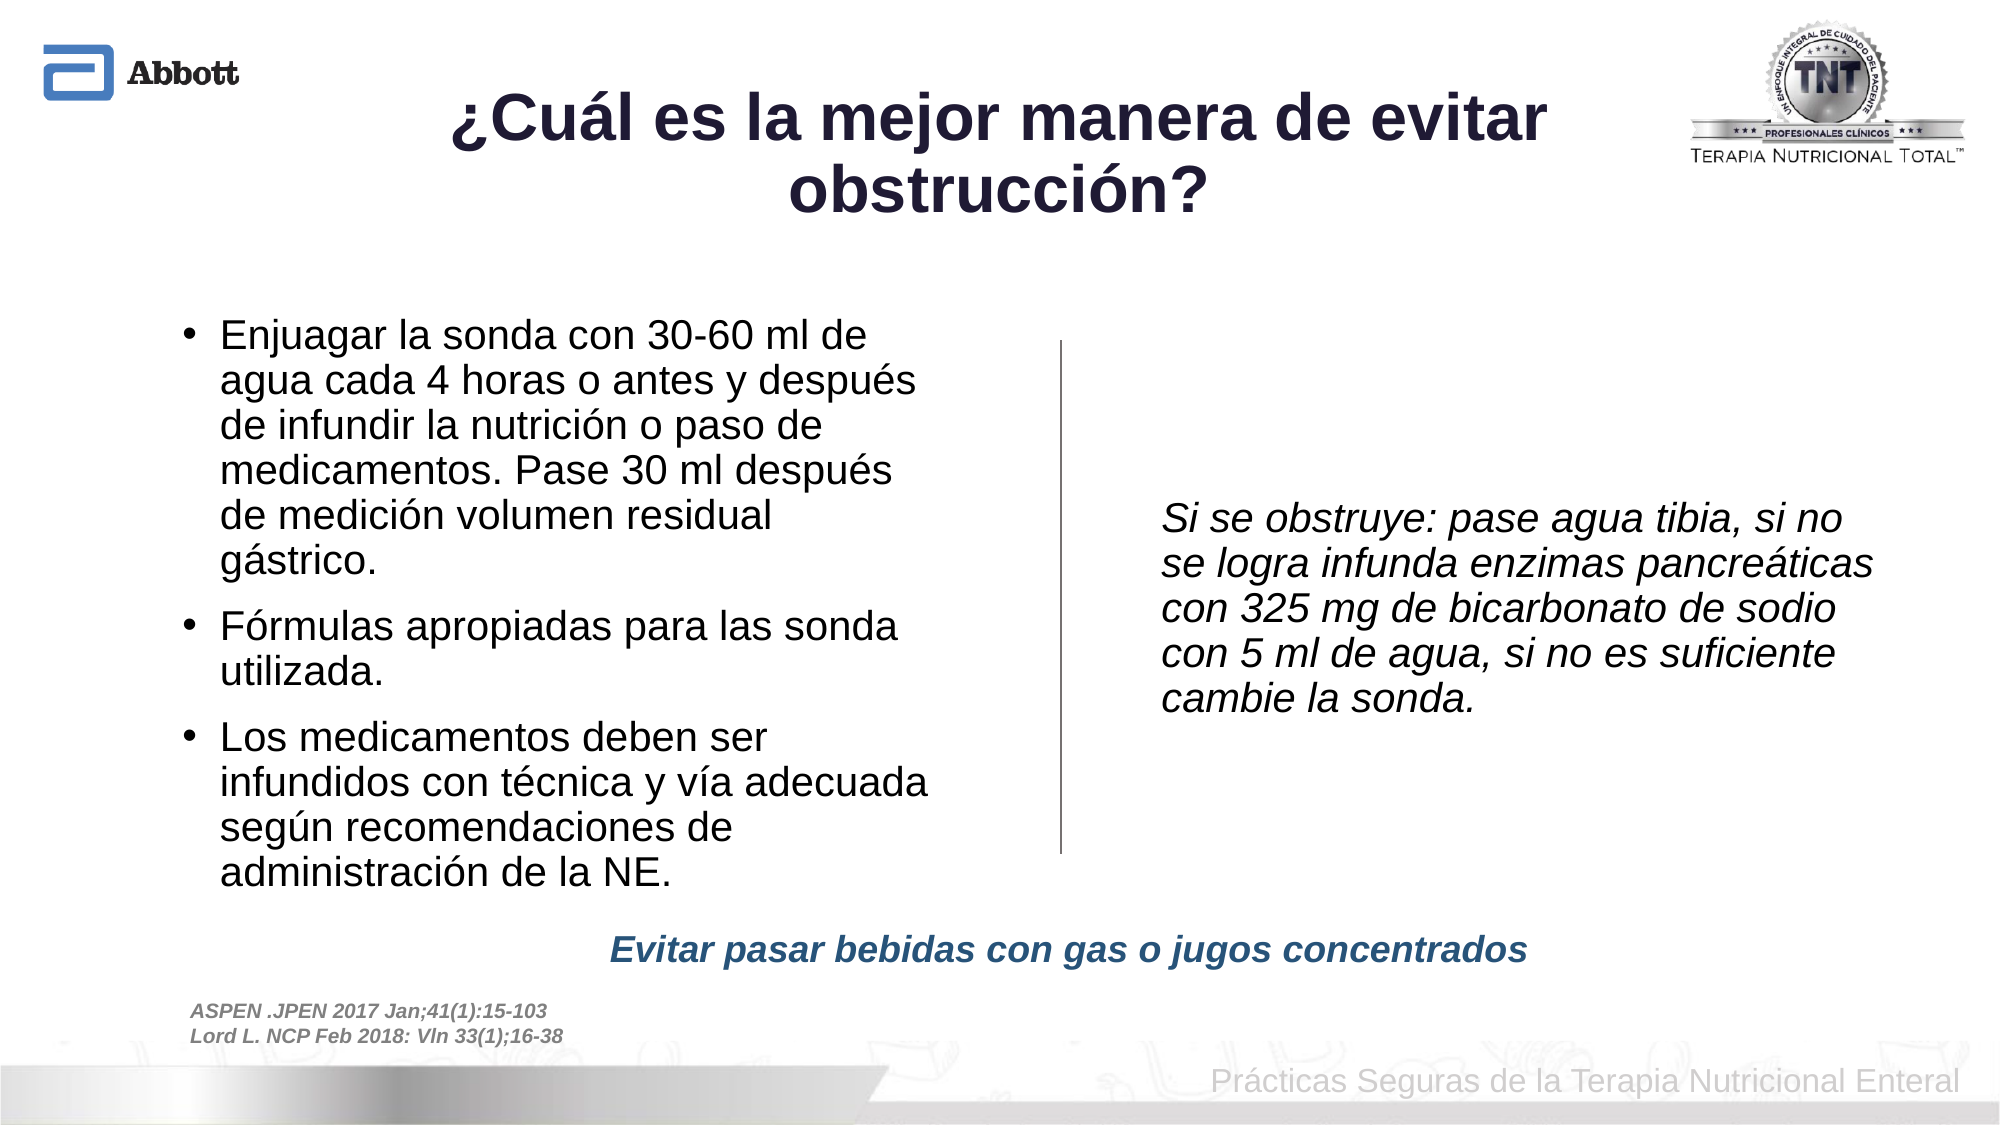

¿Cuál es la mejor manera de evitar obstrucción?
Enjuagar la sonda con 30-60 ml de agua cada 4 horas o antes y después de infundir la nutrición o paso de medicamentos. Pase 30 ml después de medición volumen residual gástrico.
Fórmulas apropiadas para las sonda utilizada.
Los medicamentos deben ser infundidos con técnica y vía adecuada según recomendaciones de administración de la NE.
Si se obstruye: pase agua tibia, si no se logra infunda enzimas pancreáticas con 325 mg de bicarbonato de sodio con 5 ml de agua, si no es suficiente cambie la sonda.
Evitar pasar bebidas con gas o jugos concentrados
ASPEN .JPEN 2017 Jan;41(1):15-103
Lord L. NCP Feb 2018: Vln 33(1);16-38